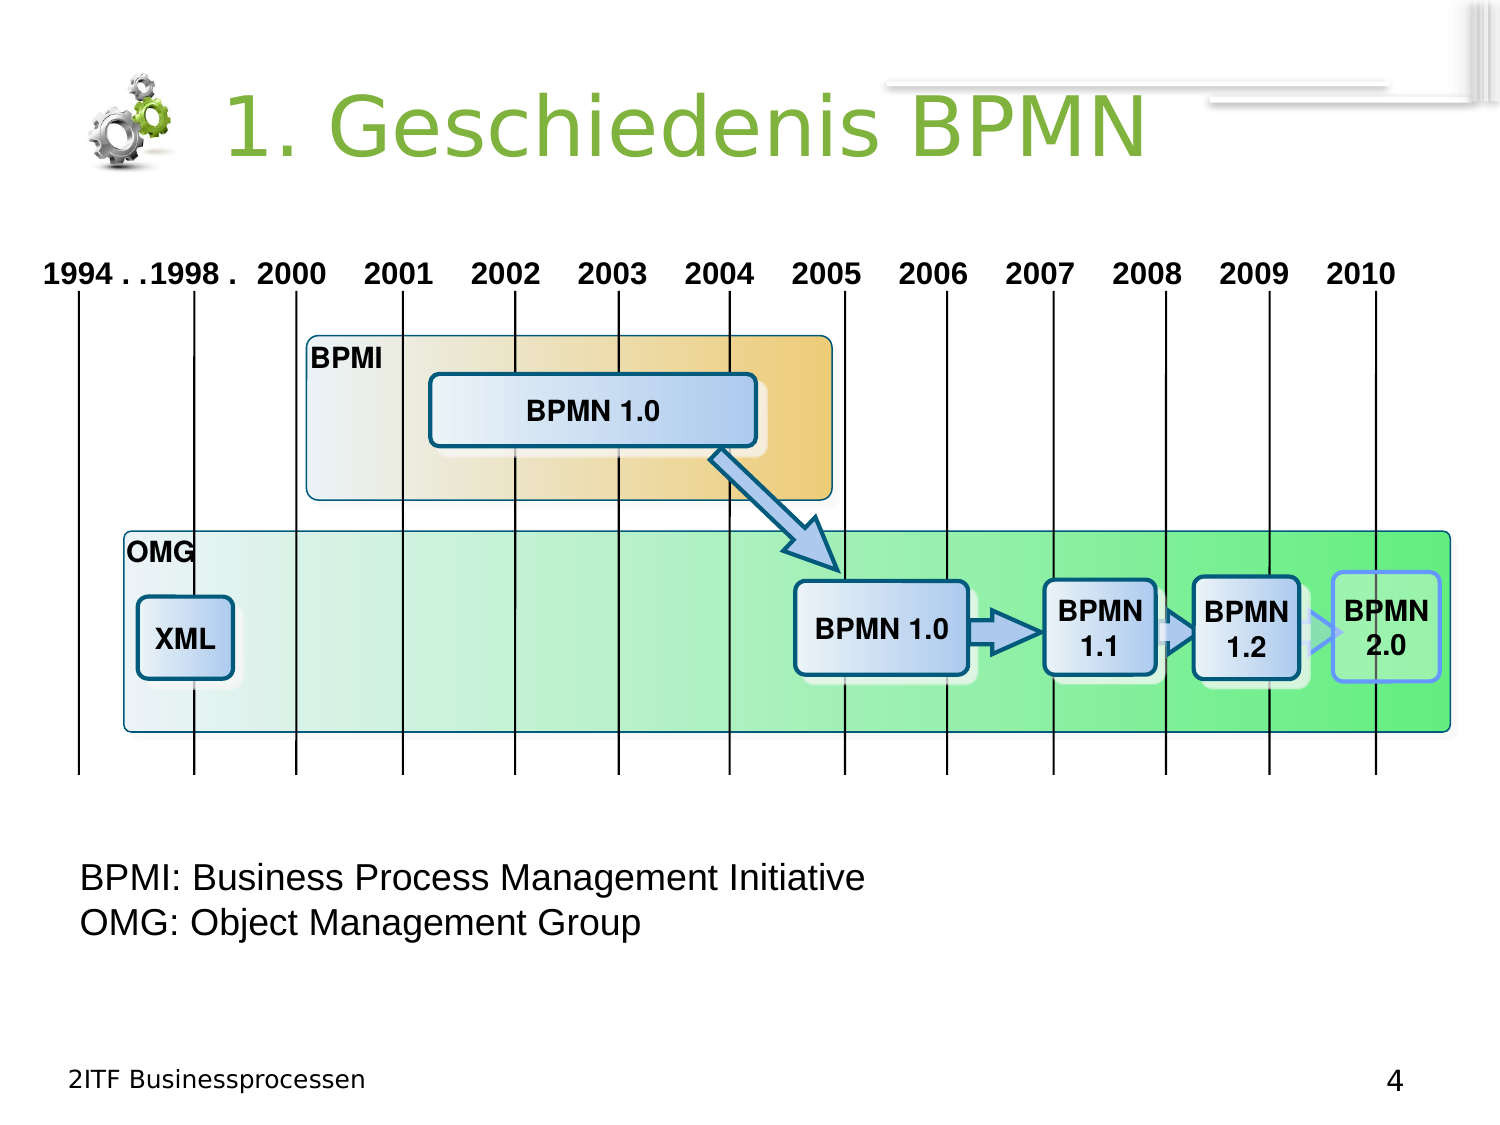

# 1. Geschiedenis BPMN
1994 . .
1998 .
2000
2001
2002
2003
2004
2005
2006
2007
2008
2009
2010

BPMI
BPMN 1.0

OMG
BPMN 2.0
BPMN 1.2
BPMN 1.1
BPMN 1.0
XML

BPMI: Business Process Management Initiative
OMG: Object Management Group
4